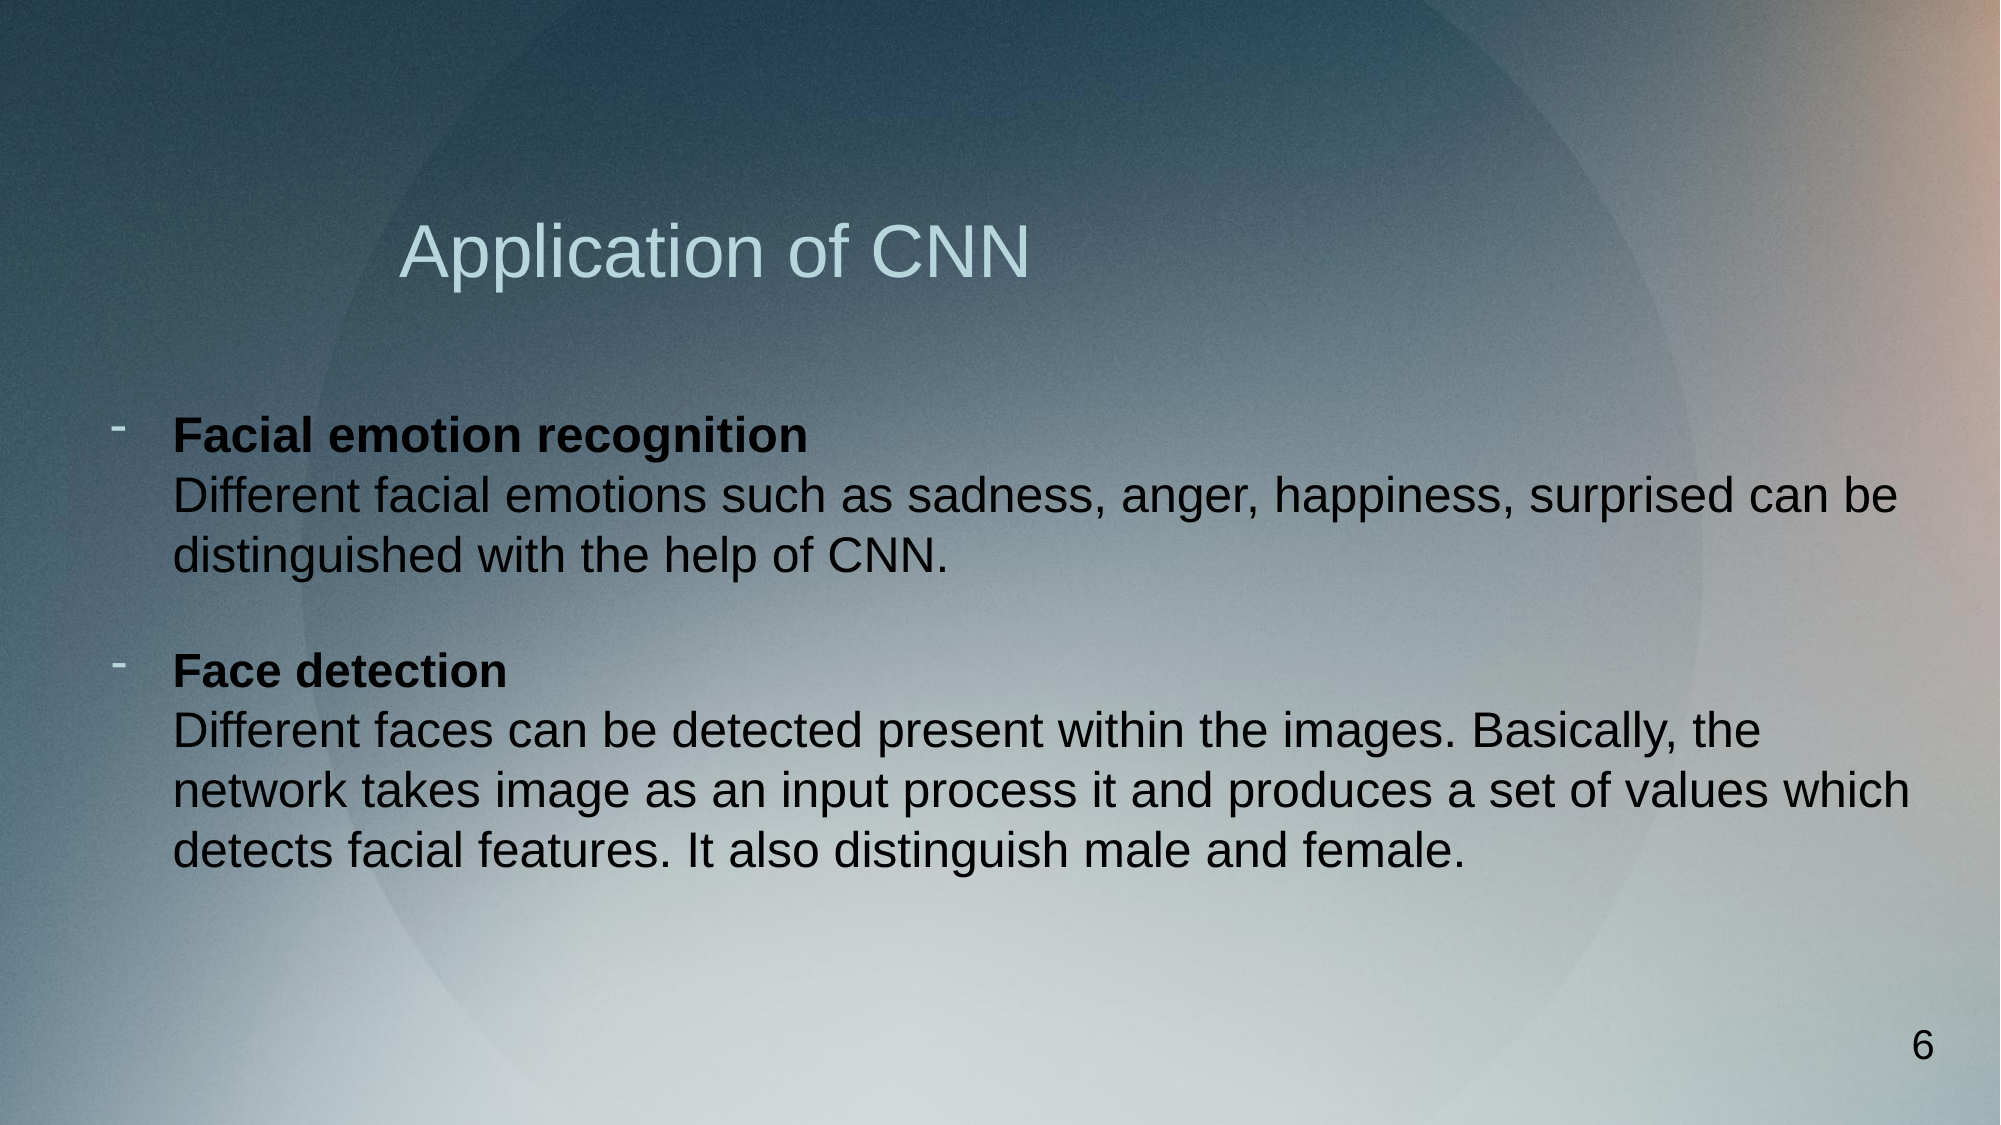

Application of CNN
Facial emotion recognition
Different facial emotions such as sadness, anger, happiness, surprised can be distinguished with the help of CNN.

Face detection
Different faces can be detected present within the images. Basically, the network takes image as an input process it and produces a set of values which detects facial features. It also distinguish male and female.

6